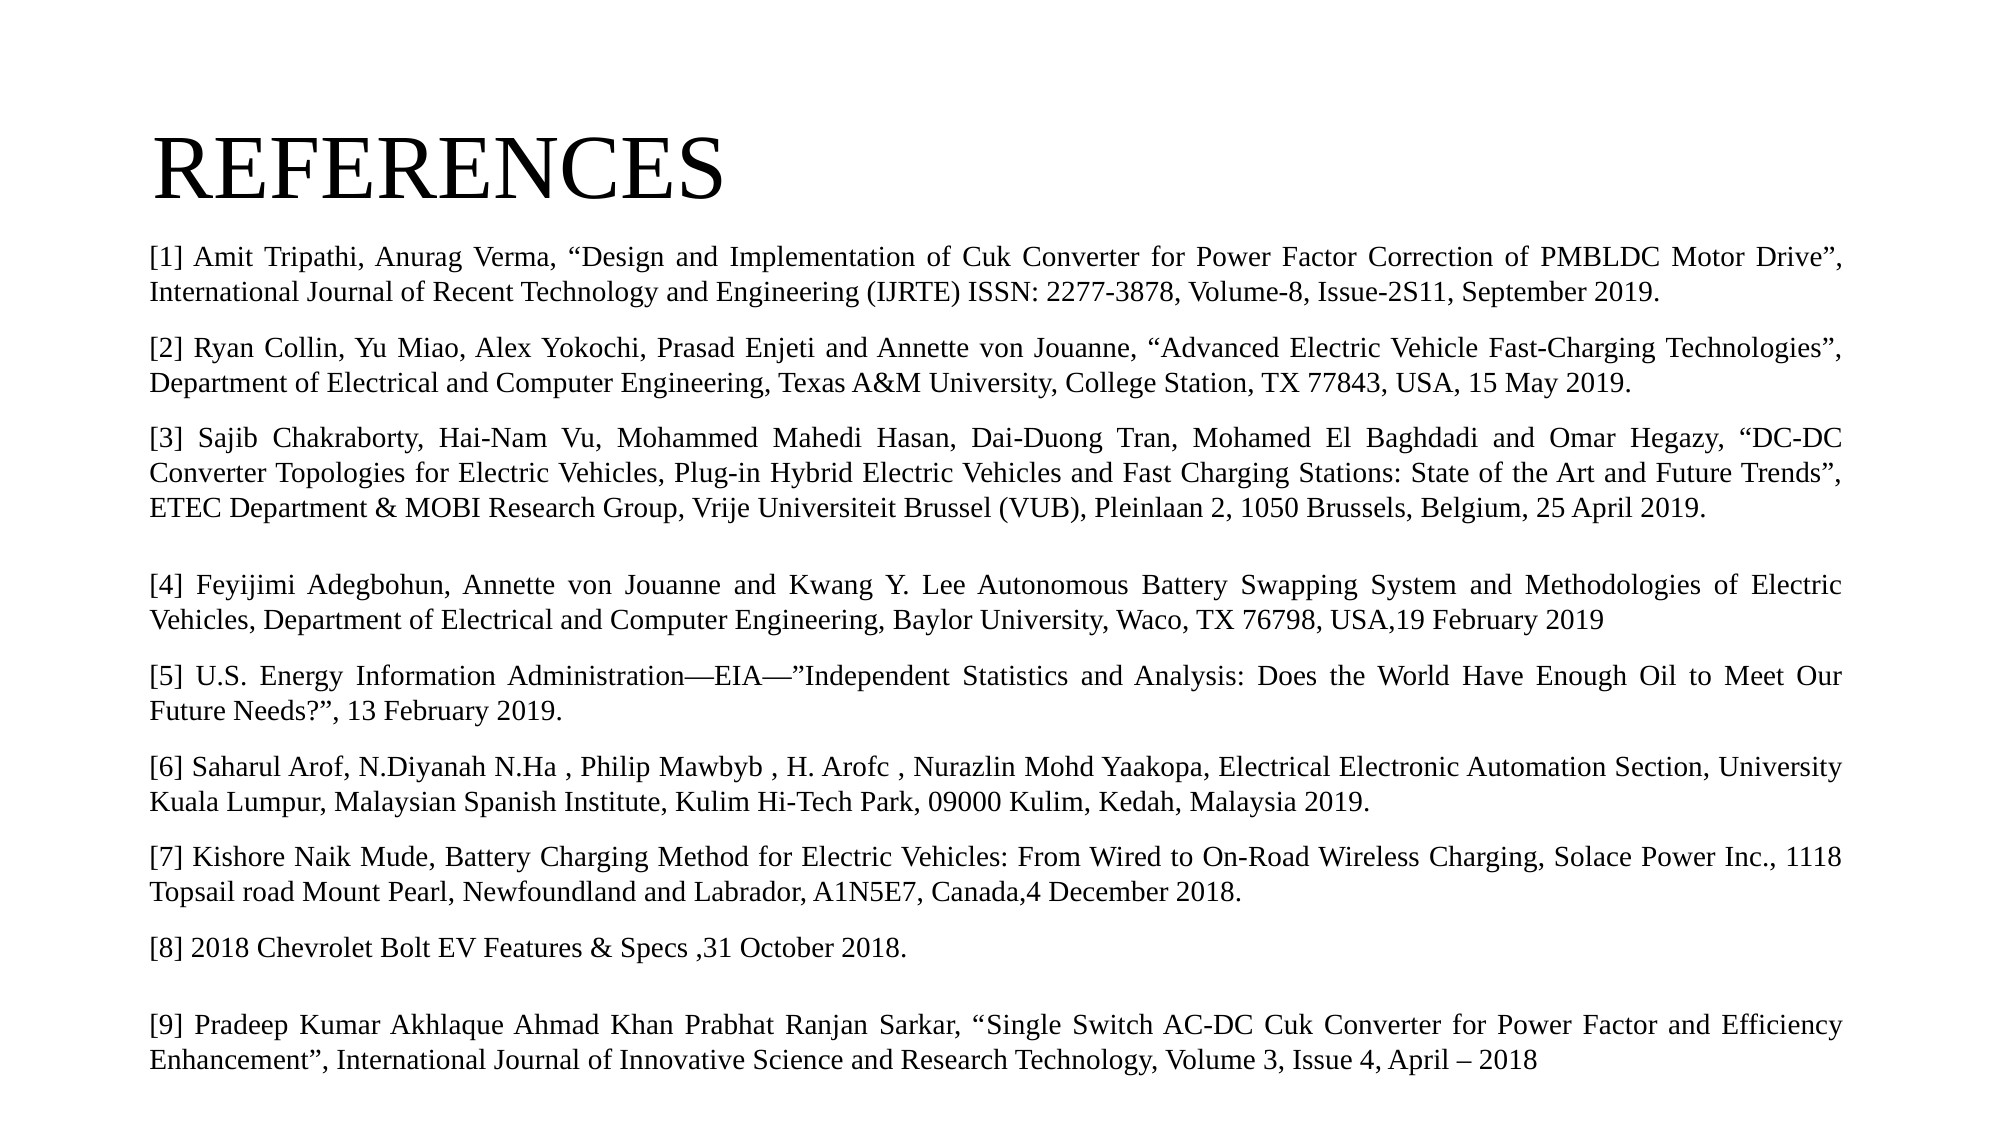

# REFERENCES
[1] Amit Tripathi, Anurag Verma, “Design and Implementation of Cuk Converter for Power Factor Correction of PMBLDC Motor Drive”, International Journal of Recent Technology and Engineering (IJRTE) ISSN: 2277-3878, Volume-8, Issue-2S11, September 2019.
[2] Ryan Collin, Yu Miao, Alex Yokochi, Prasad Enjeti and Annette von Jouanne, “Advanced Electric Vehicle Fast-Charging Technologies”, Department of Electrical and Computer Engineering, Texas A&M University, College Station, TX 77843, USA, 15 May 2019.
[3] Sajib Chakraborty, Hai-Nam Vu, Mohammed Mahedi Hasan, Dai-Duong Tran, Mohamed El Baghdadi and Omar Hegazy, “DC-DC Converter Topologies for Electric Vehicles, Plug-in Hybrid Electric Vehicles and Fast Charging Stations: State of the Art and Future Trends”, ETEC Department & MOBI Research Group, Vrije Universiteit Brussel (VUB), Pleinlaan 2, 1050 Brussels, Belgium, 25 April 2019.
[4] Feyijimi Adegbohun, Annette von Jouanne and Kwang Y. Lee Autonomous Battery Swapping System and Methodologies of Electric Vehicles, Department of Electrical and Computer Engineering, Baylor University, Waco, TX 76798, USA,19 February 2019
[5] U.S. Energy Information Administration—EIA—”Independent Statistics and Analysis: Does the World Have Enough Oil to Meet Our Future Needs?”, 13 February 2019.
[6] Saharul Arof, N.Diyanah N.Ha , Philip Mawbyb , H. Arofc , Nurazlin Mohd Yaakopa, Electrical Electronic Automation Section, University Kuala Lumpur, Malaysian Spanish Institute, Kulim Hi-Tech Park, 09000 Kulim, Kedah, Malaysia 2019.
[7] Kishore Naik Mude, Battery Charging Method for Electric Vehicles: From Wired to On-Road Wireless Charging, Solace Power Inc., 1118 Topsail road Mount Pearl, Newfoundland and Labrador, A1N5E7, Canada,4 December 2018.
[8] 2018 Chevrolet Bolt EV Features & Specs ,31 October 2018.
[9] Pradeep Kumar Akhlaque Ahmad Khan Prabhat Ranjan Sarkar, “Single Switch AC-DC Cuk Converter for Power Factor and Efficiency Enhancement”, International Journal of Innovative Science and Research Technology, Volume 3, Issue 4, April – 2018